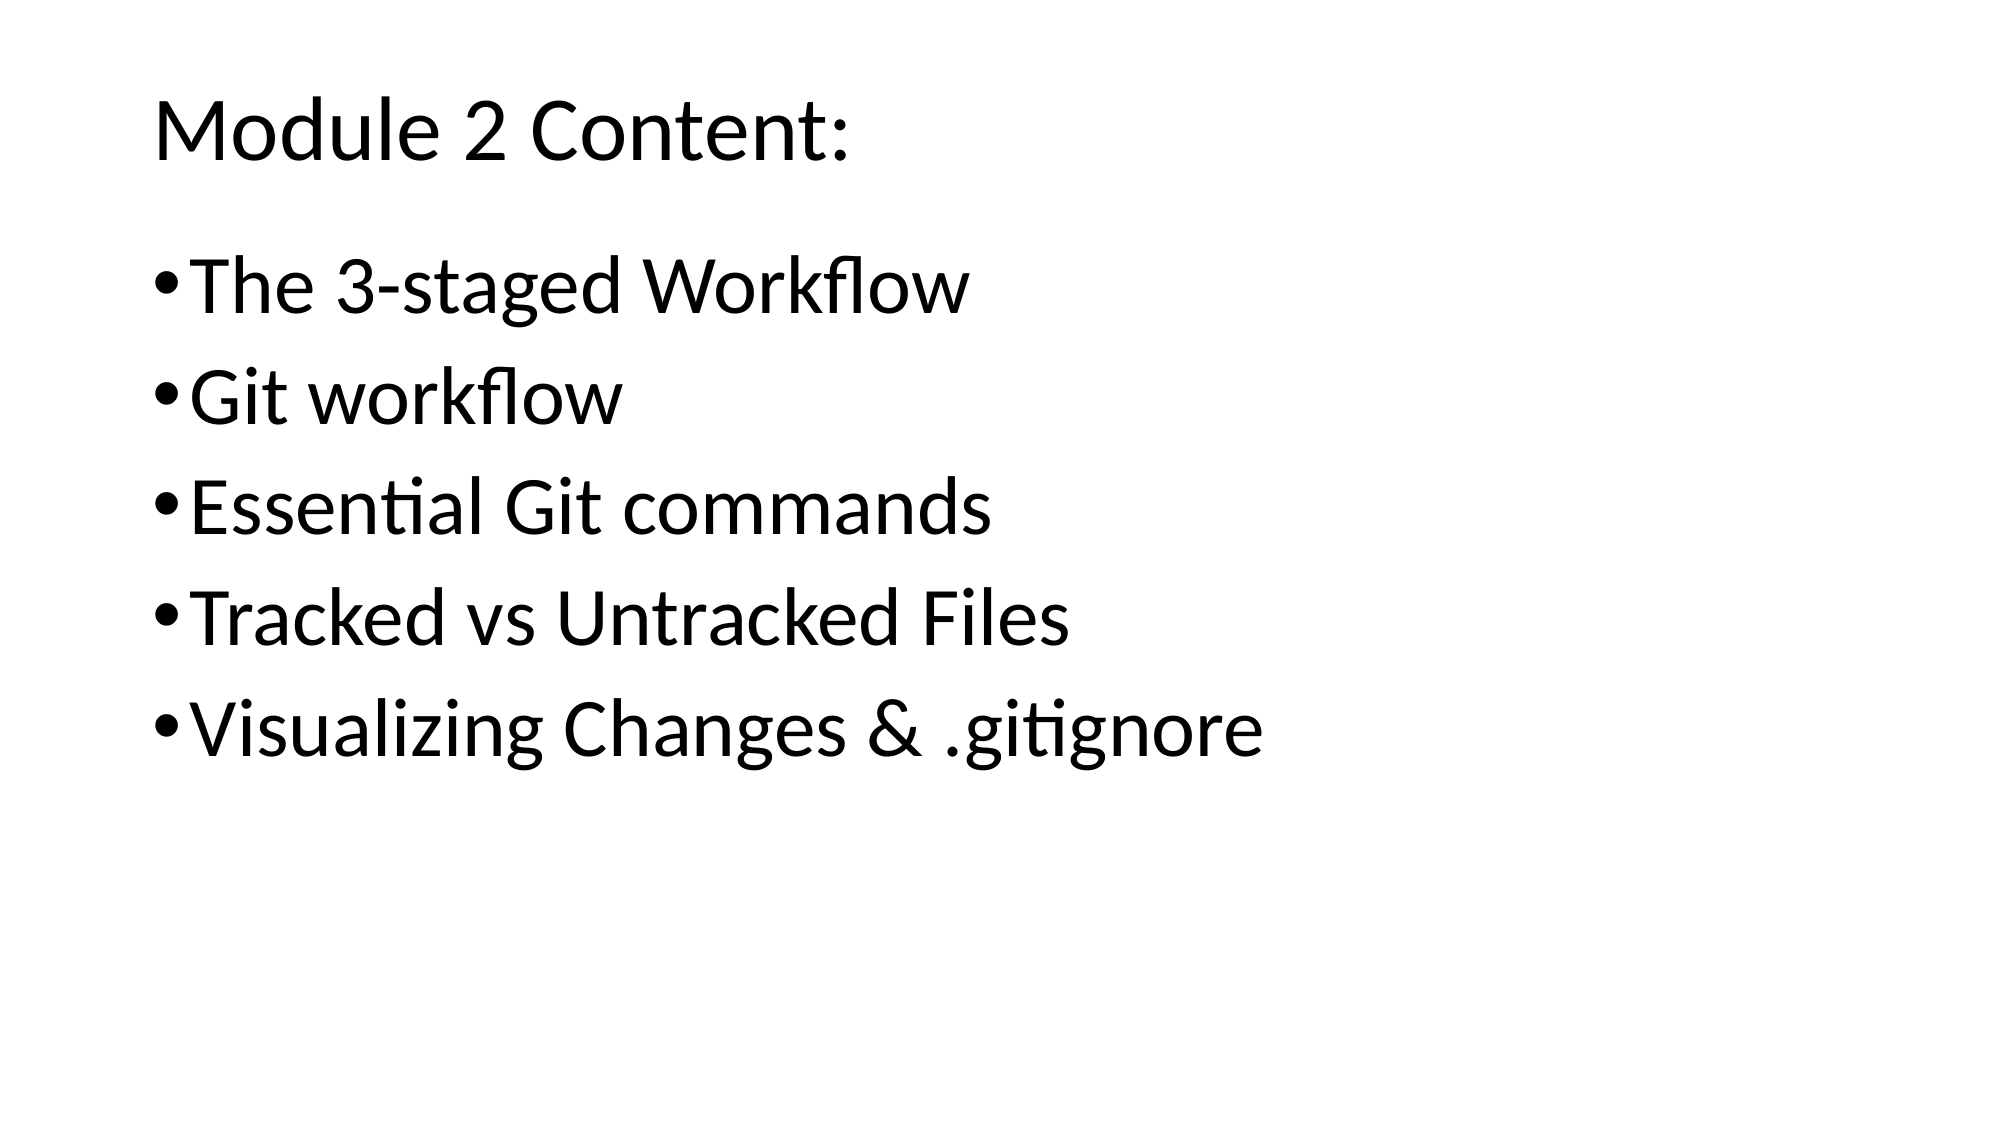

# Module 2 Content:
The 3-staged Workflow
Git workflow
Essential Git commands
Tracked vs Untracked Files
Visualizing Changes & .gitignore